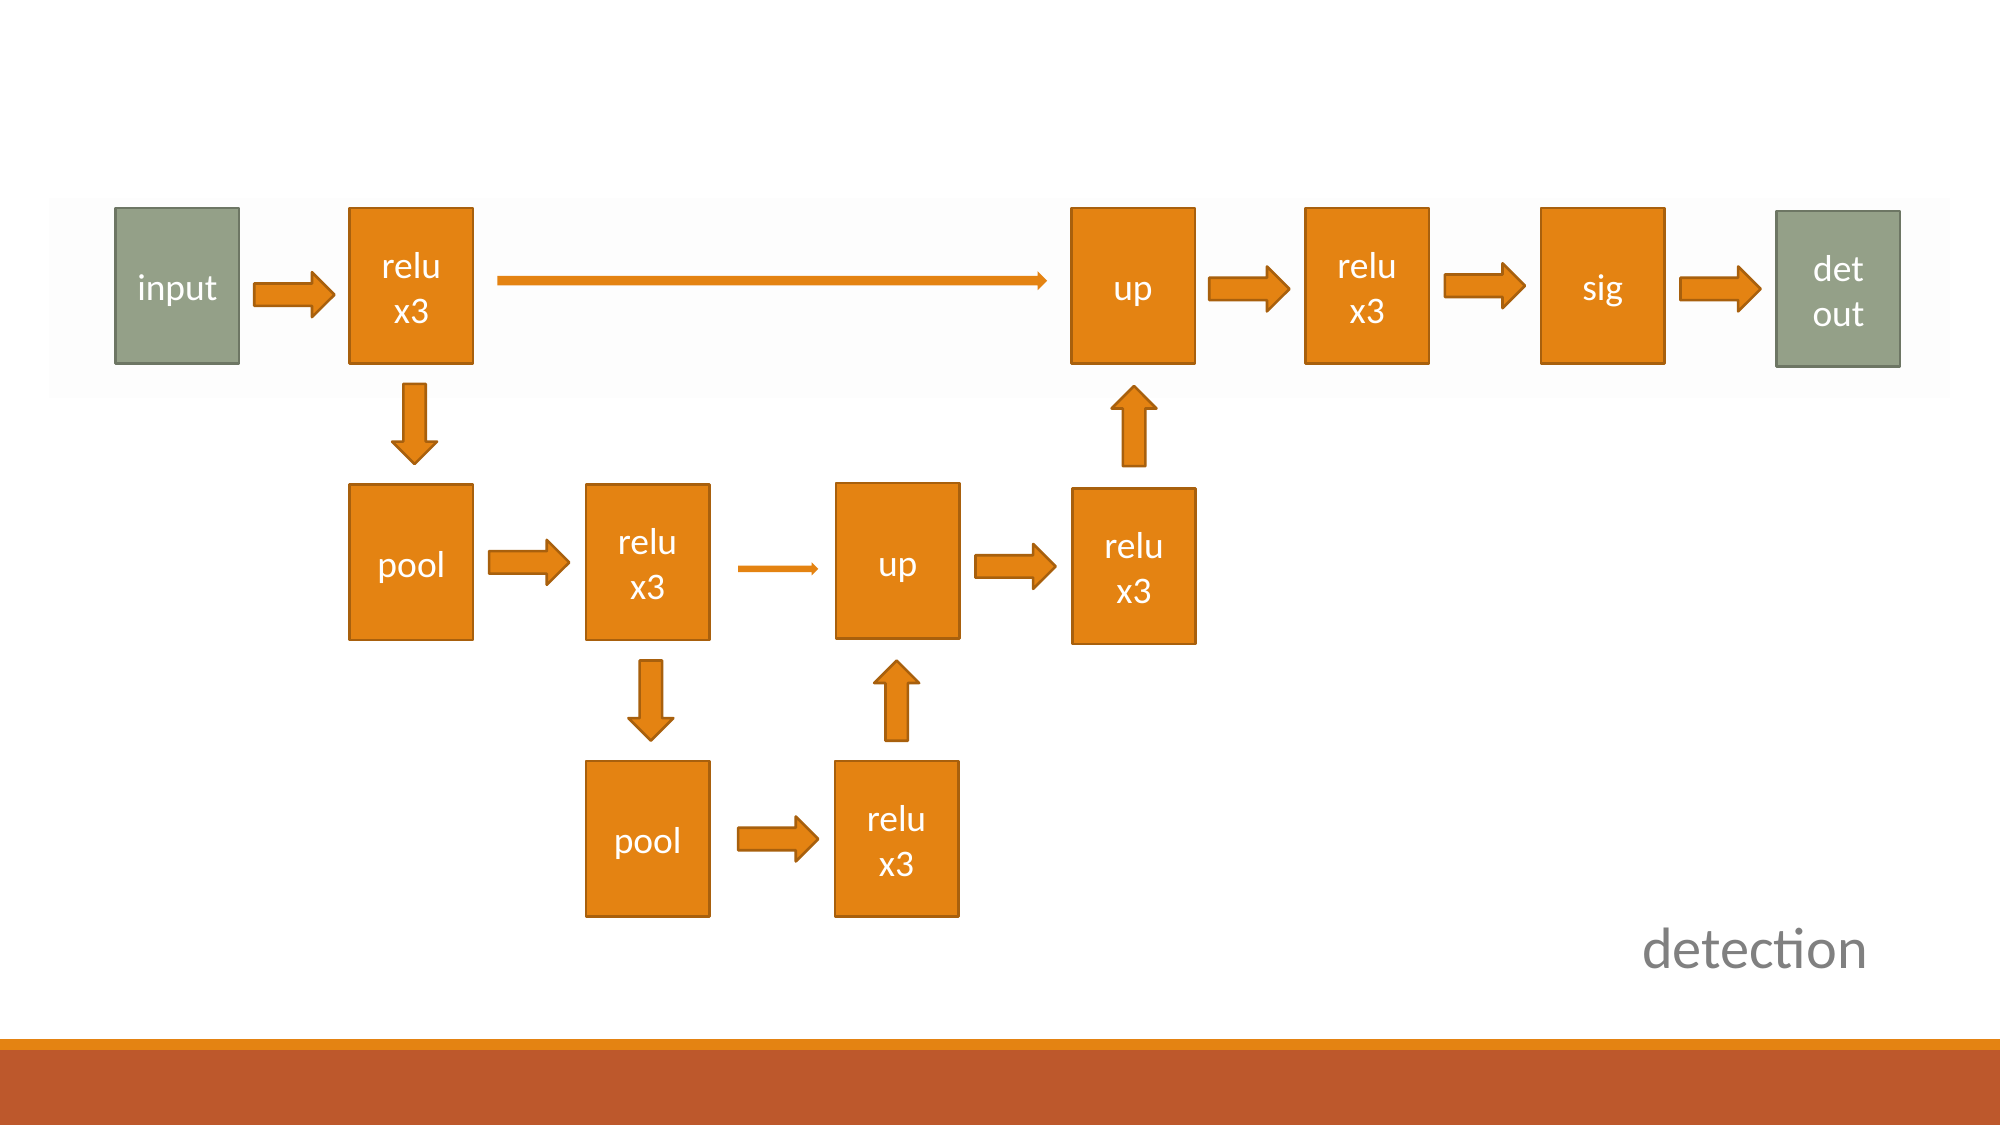

up
relu
x3
sig
relu
x3
input
det out

up
pool
relu
x3
relu
x3

pool
relu
x3

detection